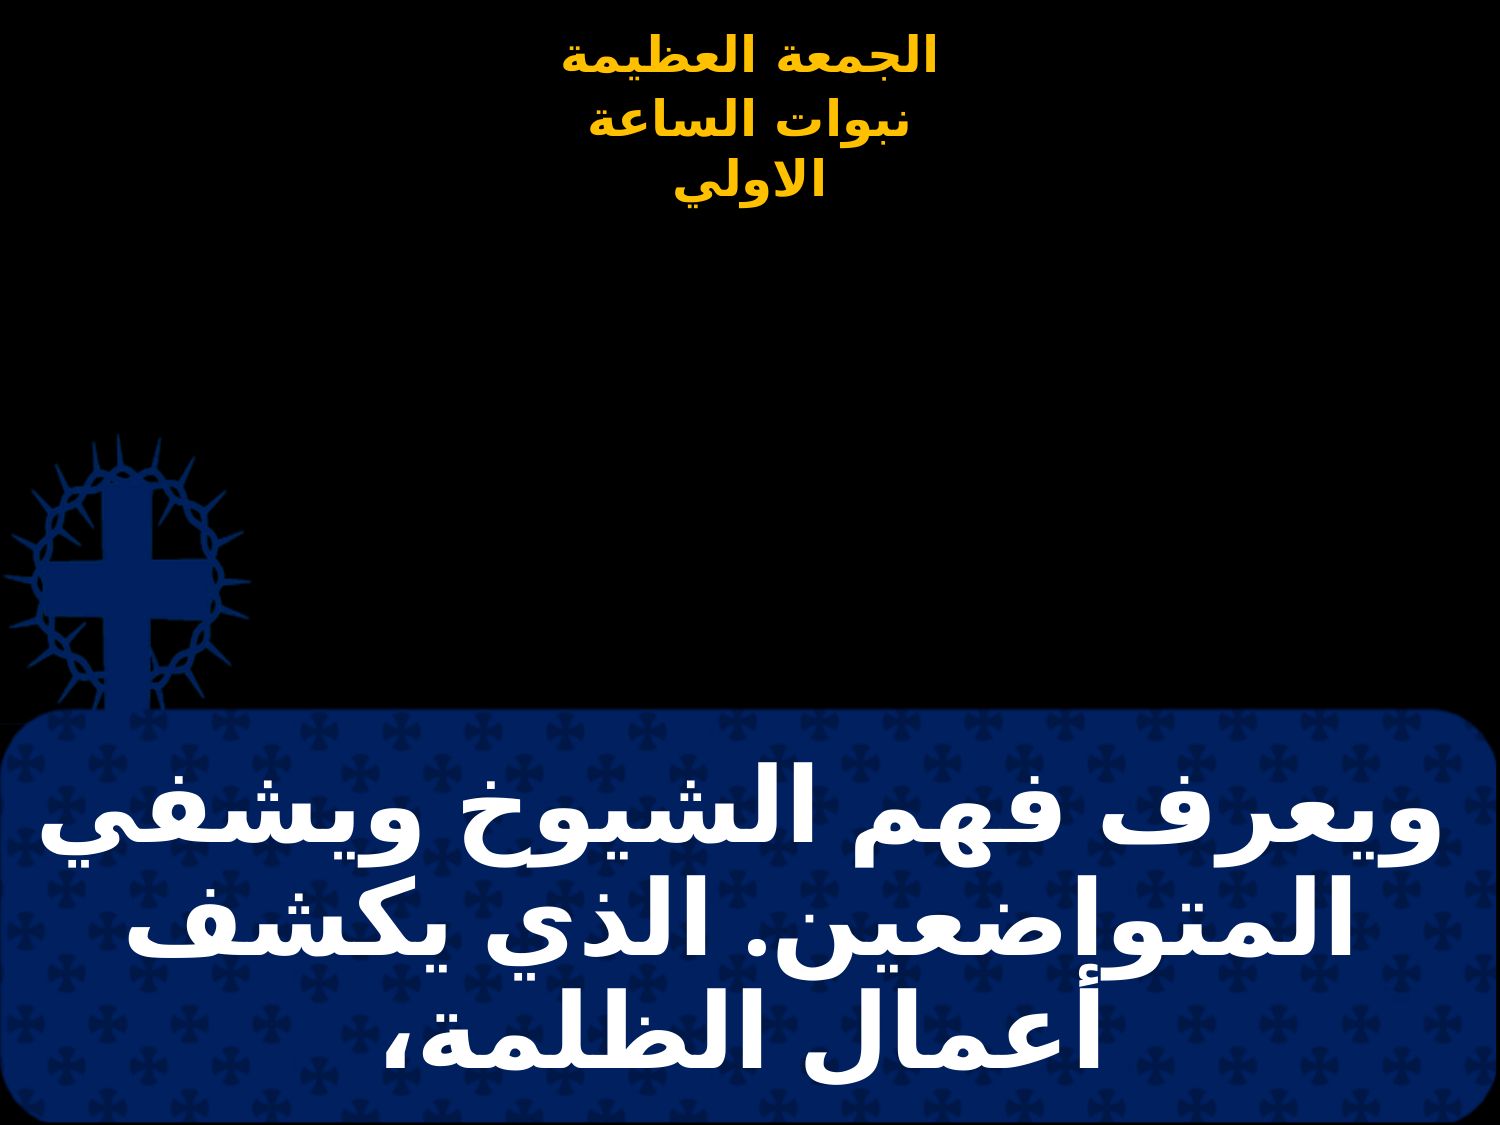

# ويعرف فهم الشيوخ ويشفي المتواضعين. الذي يكشف أعمال الظلمة،